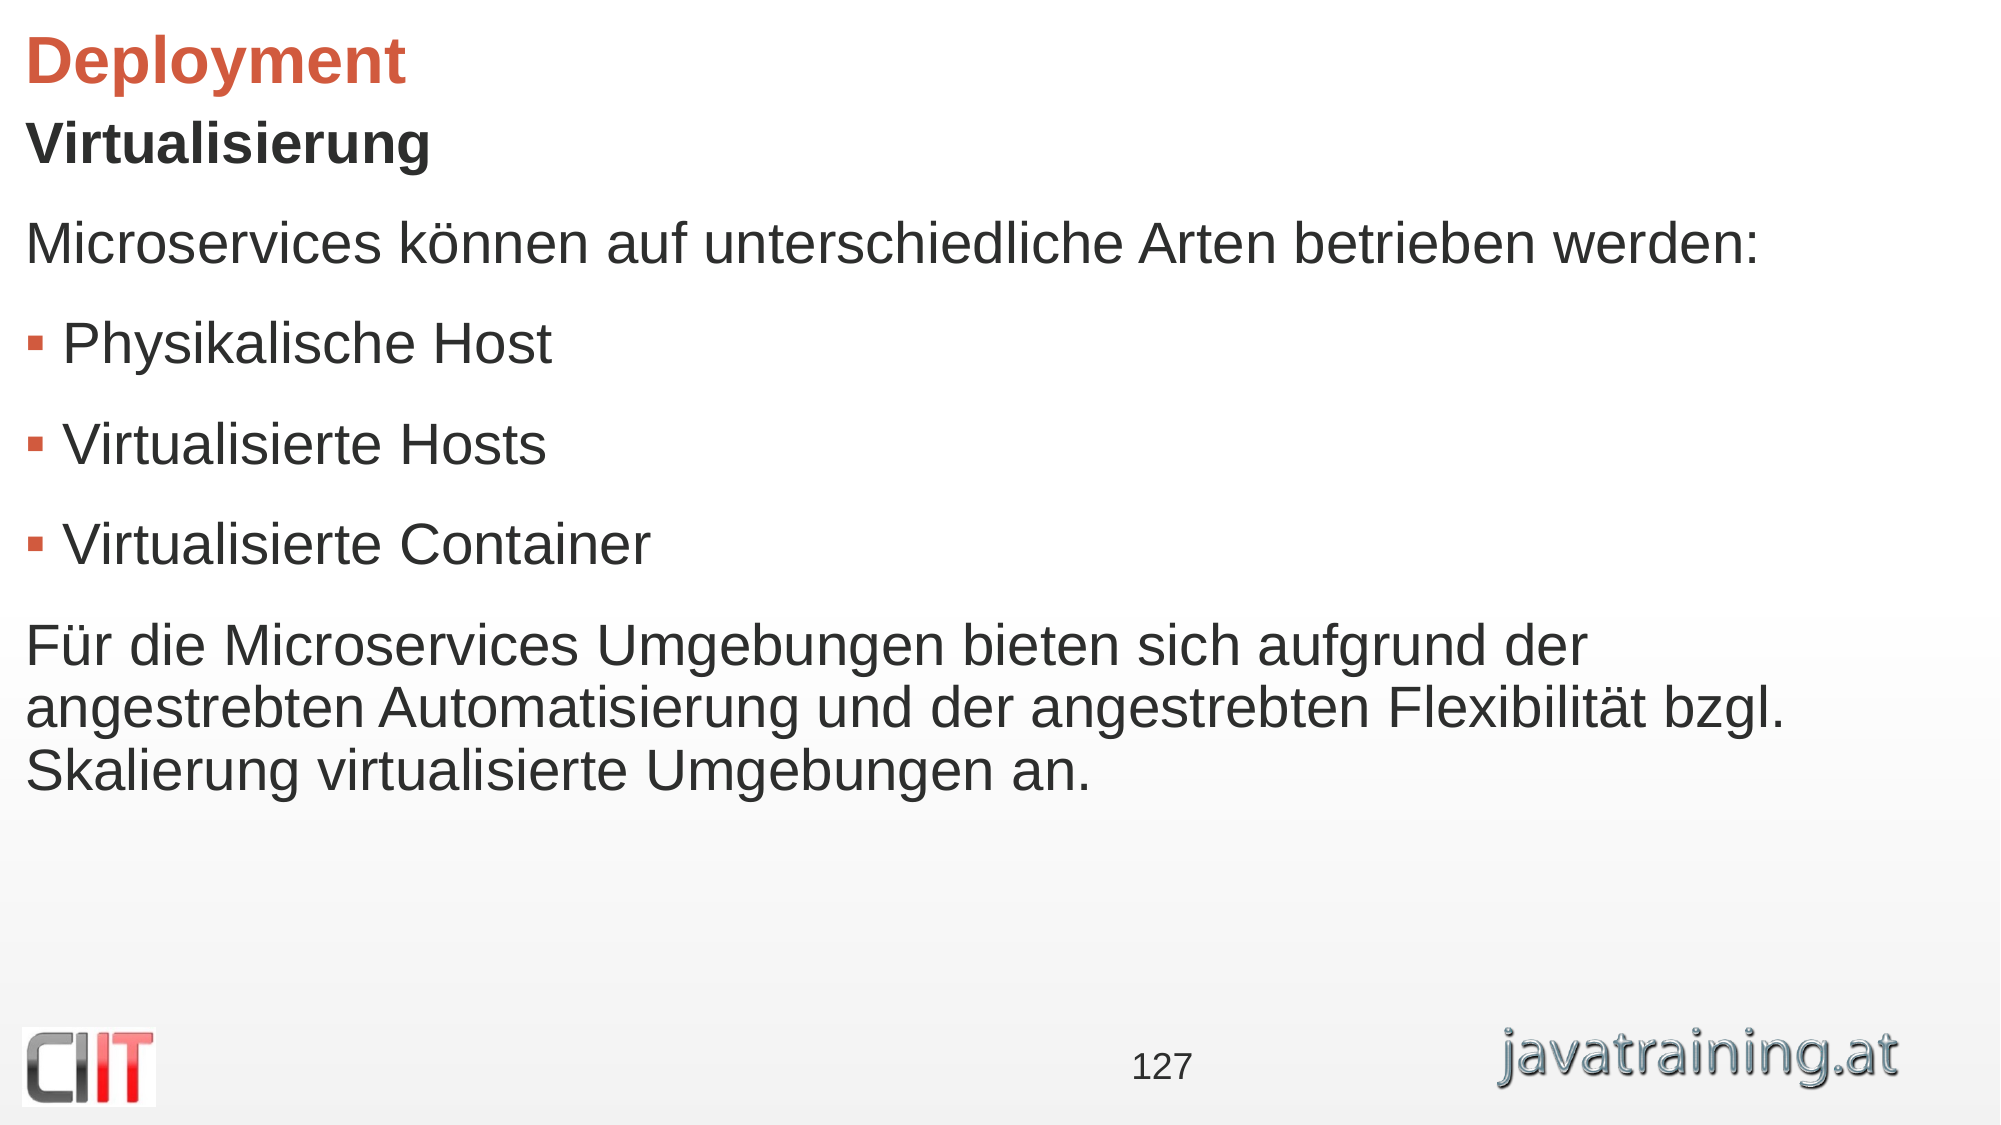

# Deployment
Virtualisierung
Microservices können auf unterschiedliche Arten betrieben werden:
Physikalische Host
Virtualisierte Hosts
Virtualisierte Container
Für die Microservices Umgebungen bieten sich aufgrund der angestrebten Automatisierung und der angestrebten Flexibilität bzgl. Skalierung virtualisierte Umgebungen an.

127